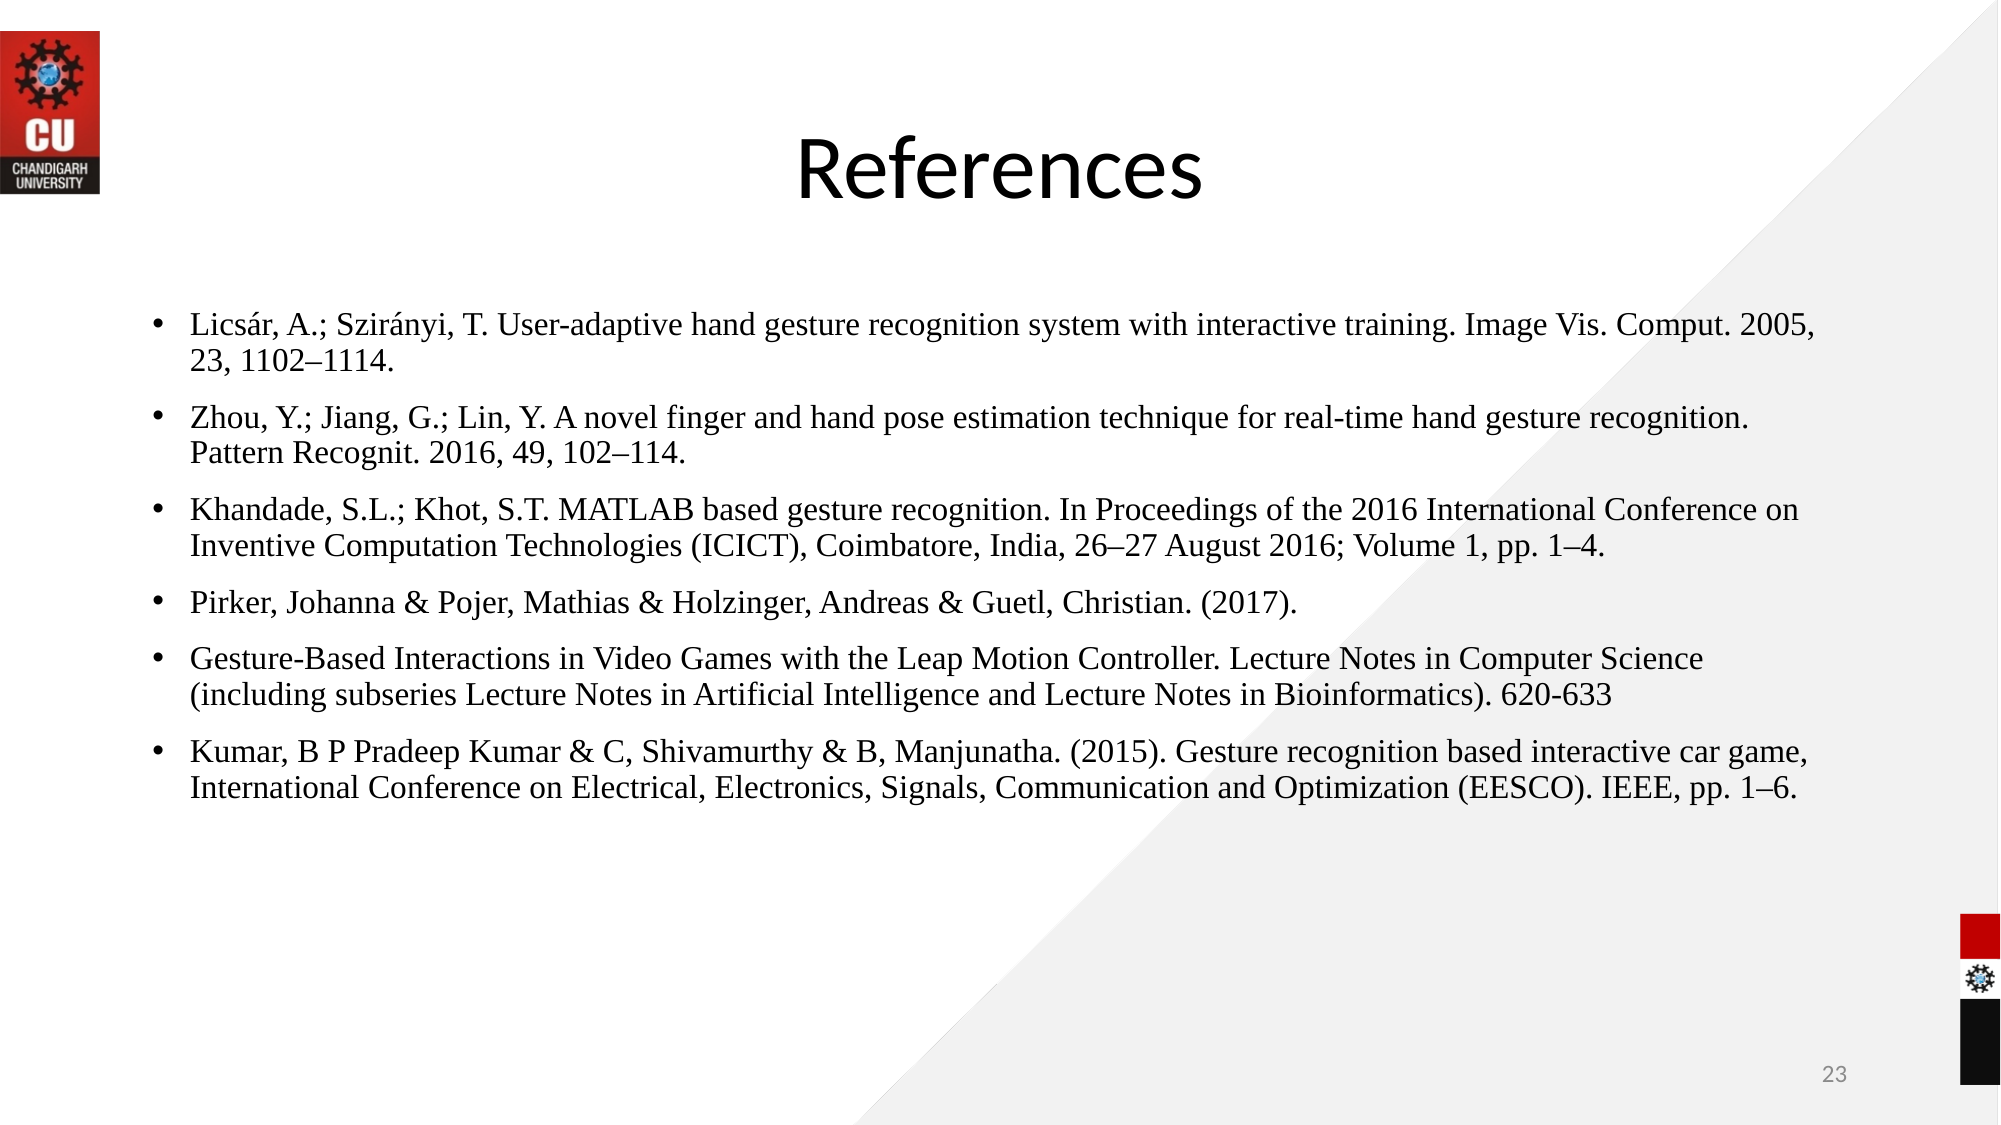

# References
Licsár, A.; Szirányi, T. User-adaptive hand gesture recognition system with interactive training. Image Vis. Comput. 2005, 23, 1102–1114.
Zhou, Y.; Jiang, G.; Lin, Y. A novel finger and hand pose estimation technique for real-time hand gesture recognition. Pattern Recognit. 2016, 49, 102–114.
Khandade, S.L.; Khot, S.T. MATLAB based gesture recognition. In Proceedings of the 2016 International Conference on Inventive Computation Technologies (ICICT), Coimbatore, India, 26–27 August 2016; Volume 1, pp. 1–4.
Pirker, Johanna & Pojer, Mathias & Holzinger, Andreas & Guetl, Christian. (2017).
Gesture-Based Interactions in Video Games with the Leap Motion Controller. Lecture Notes in Computer Science (including subseries Lecture Notes in Artificial Intelligence and Lecture Notes in Bioinformatics). 620-633
Kumar, B P Pradeep Kumar & C, Shivamurthy & B, Manjunatha. (2015). Gesture recognition based interactive car game, International Conference on Electrical, Electronics, Signals, Communication and Optimization (EESCO). IEEE, pp. 1–6.
23